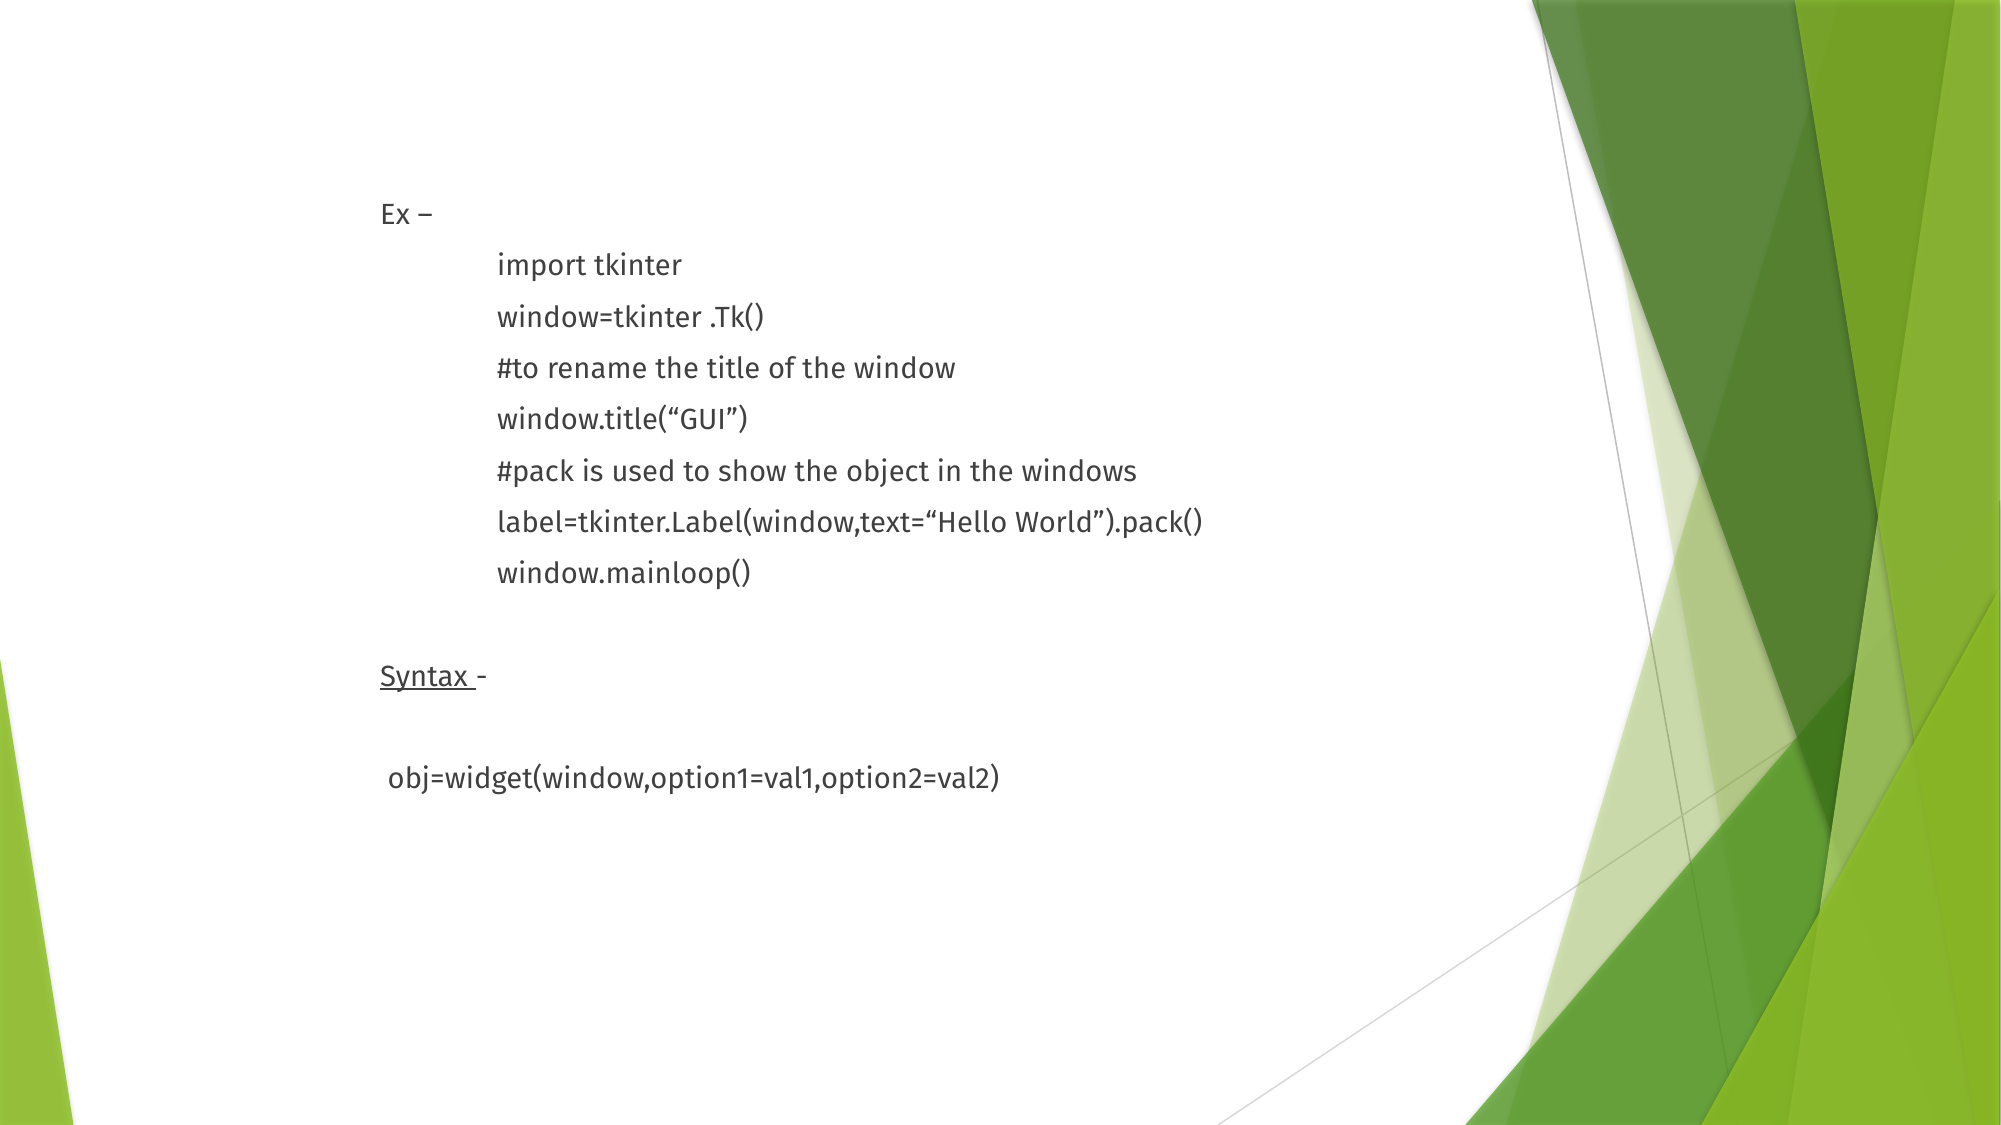

Ex –
	import tkinter
	window=tkinter .Tk()
	#to rename the title of the window
	window.title(“GUI”)
	#pack is used to show the object in the windows
	label=tkinter.Label(window,text=“Hello World”).pack()
	window.mainloop()

Syntax -

 obj=widget(window,option1=val1,option2=val2)